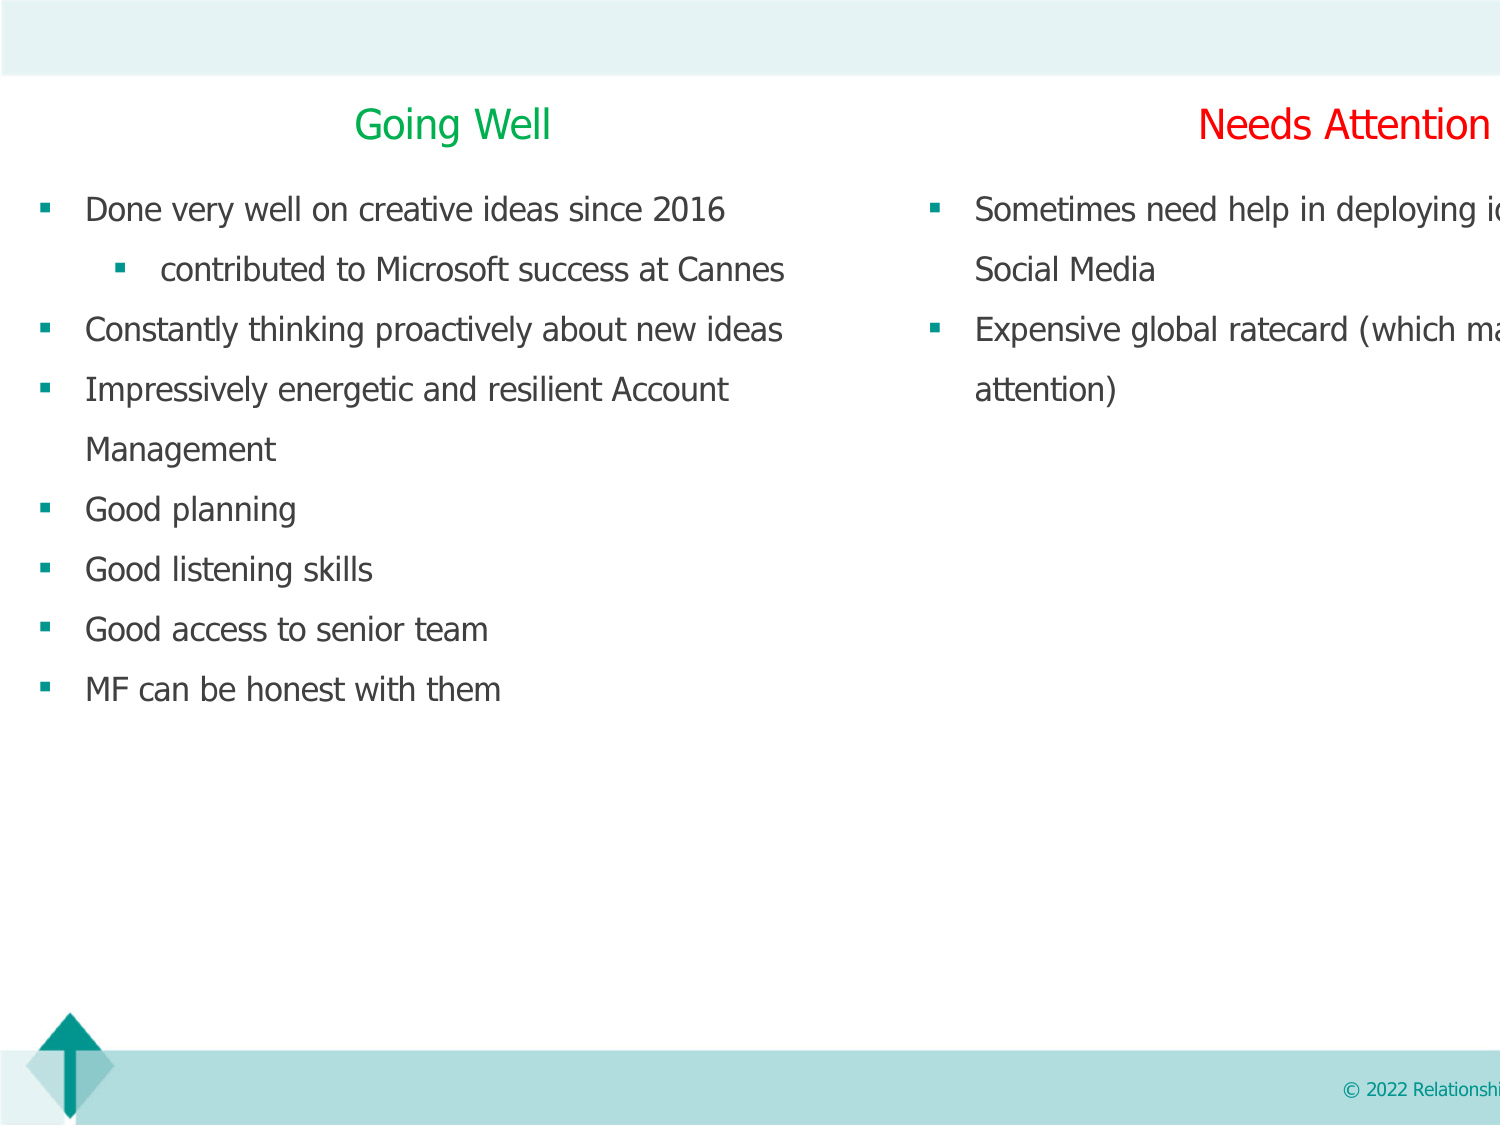

Going Well
Needs Attention
Done very well on creative ideas since 2016
contributed to Microsoft success at Cannes
Constantly thinking proactively about new ideas
Impressively energetic and resilient Account Management
Good planning
Good listening skills
Good access to senior team
MF can be honest with them
Sometimes need help in deploying ideas across Social Media
Expensive global ratecard (which may need attention)

© 2022 Relationship Audits & Management®